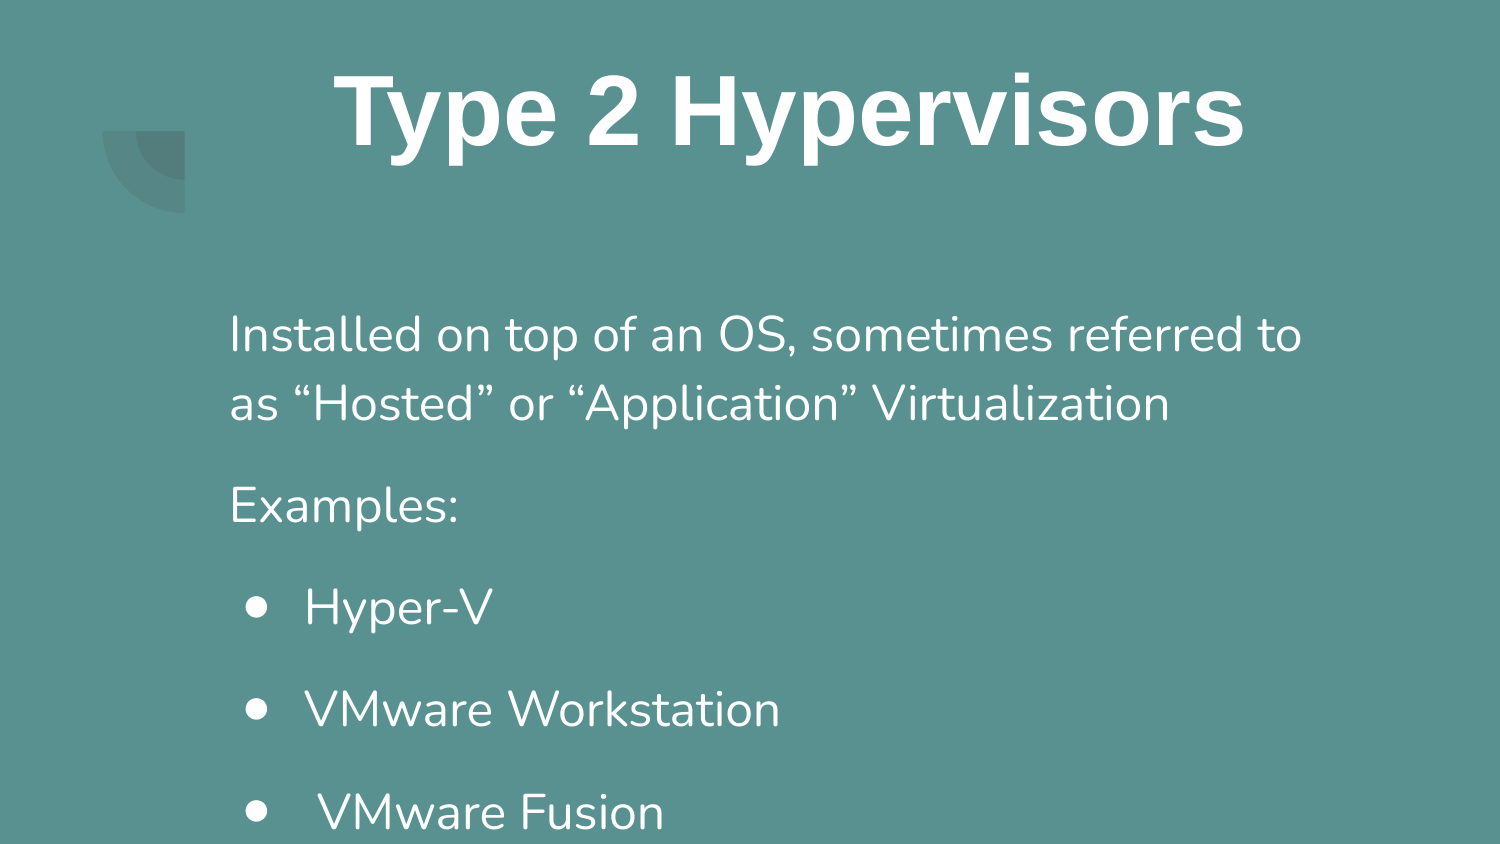

# Type 2 Hypervisors
Installed on top of an OS, sometimes referred to as “Hosted” or “Application” Virtualization
Examples:
Hyper-V
VMware Workstation
 VMware Fusion